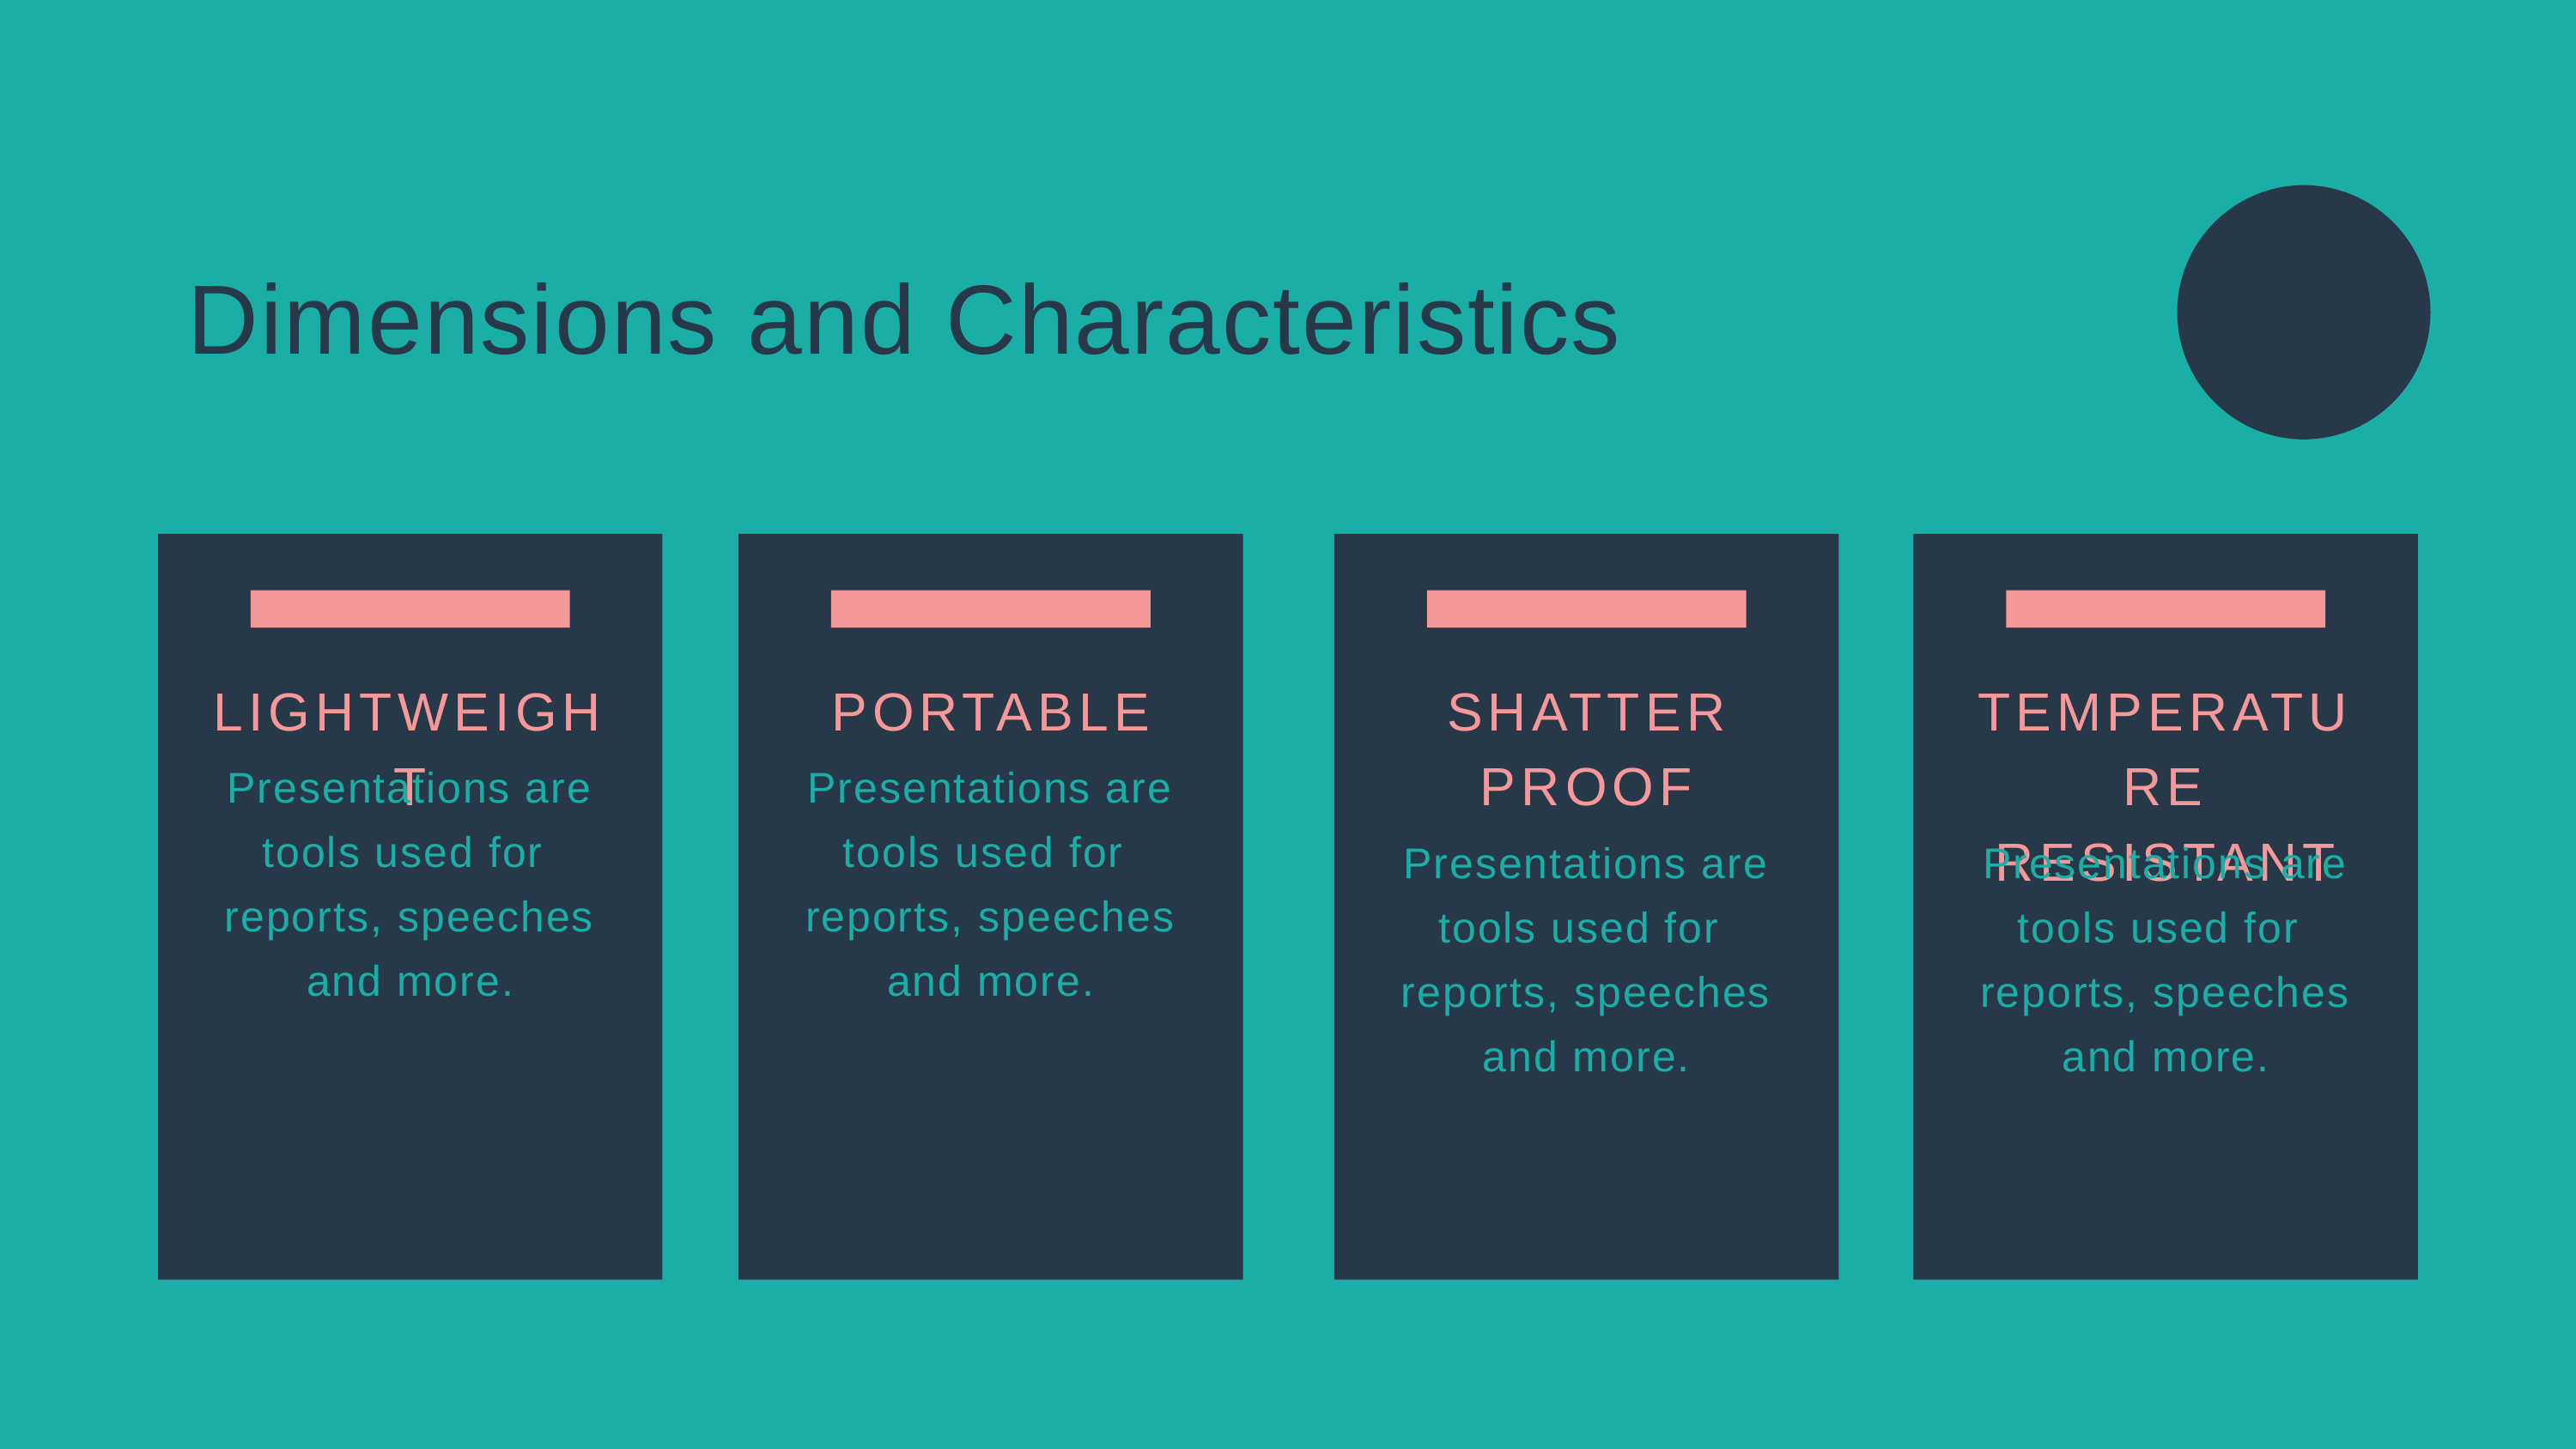

Dimensions and Characteristics

LIGHTWEIGHT
Presentations are tools used for  reports, speeches and more.
PORTABLE
Presentations are tools used for  reports, speeches and more.
SHATTER
PROOF
Presentations are tools used for  reports, speeches and more.
TEMPERATURE RESISTANT
Presentations are tools used for  reports, speeches and more.